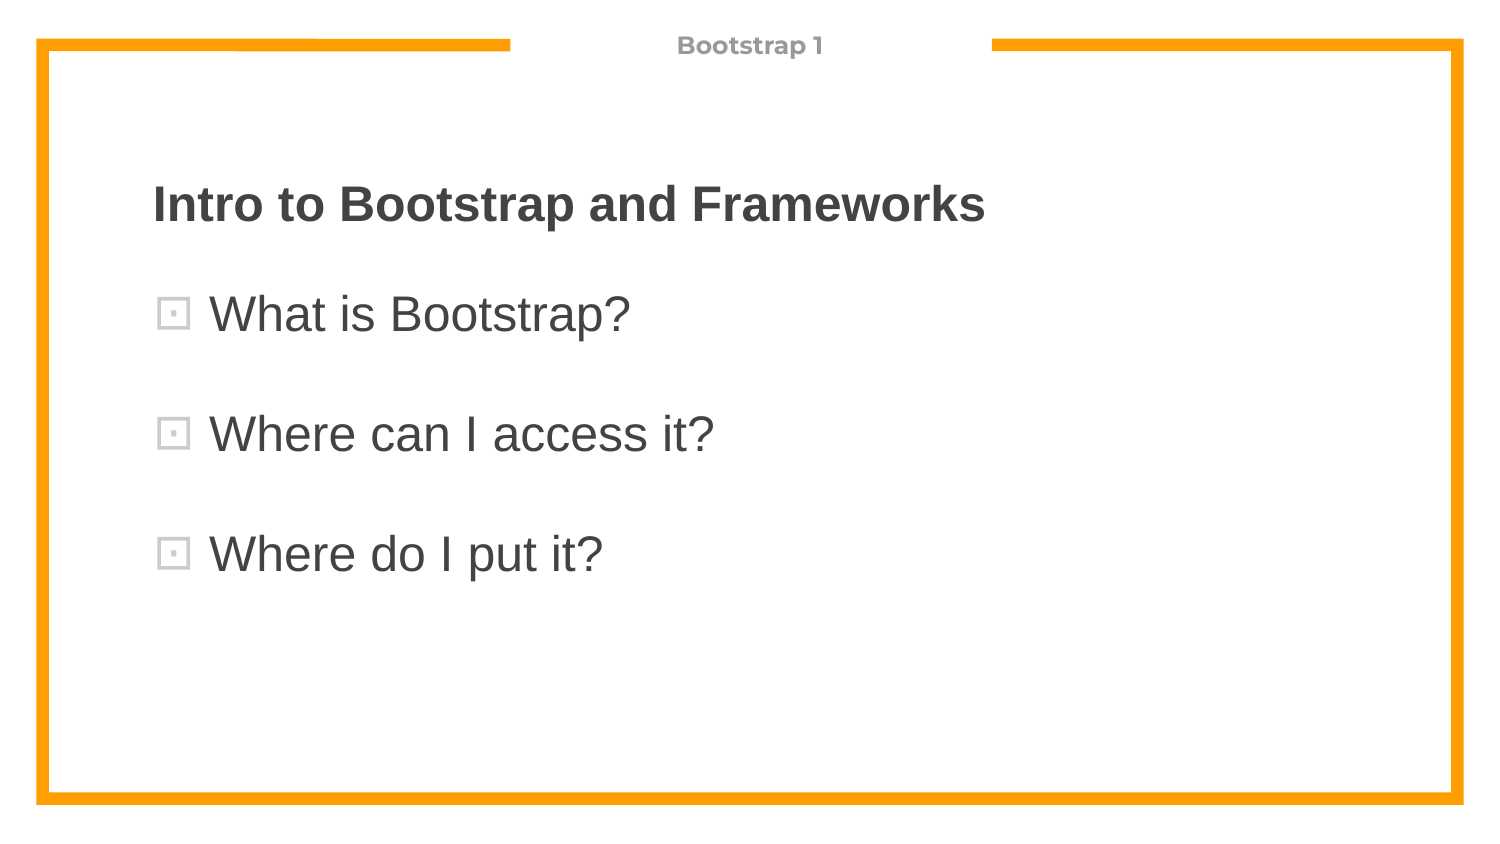

# Bootstrap 1
Intro to Bootstrap and Frameworks

What is Bootstrap?

Where can I access it?

Where do I put it?